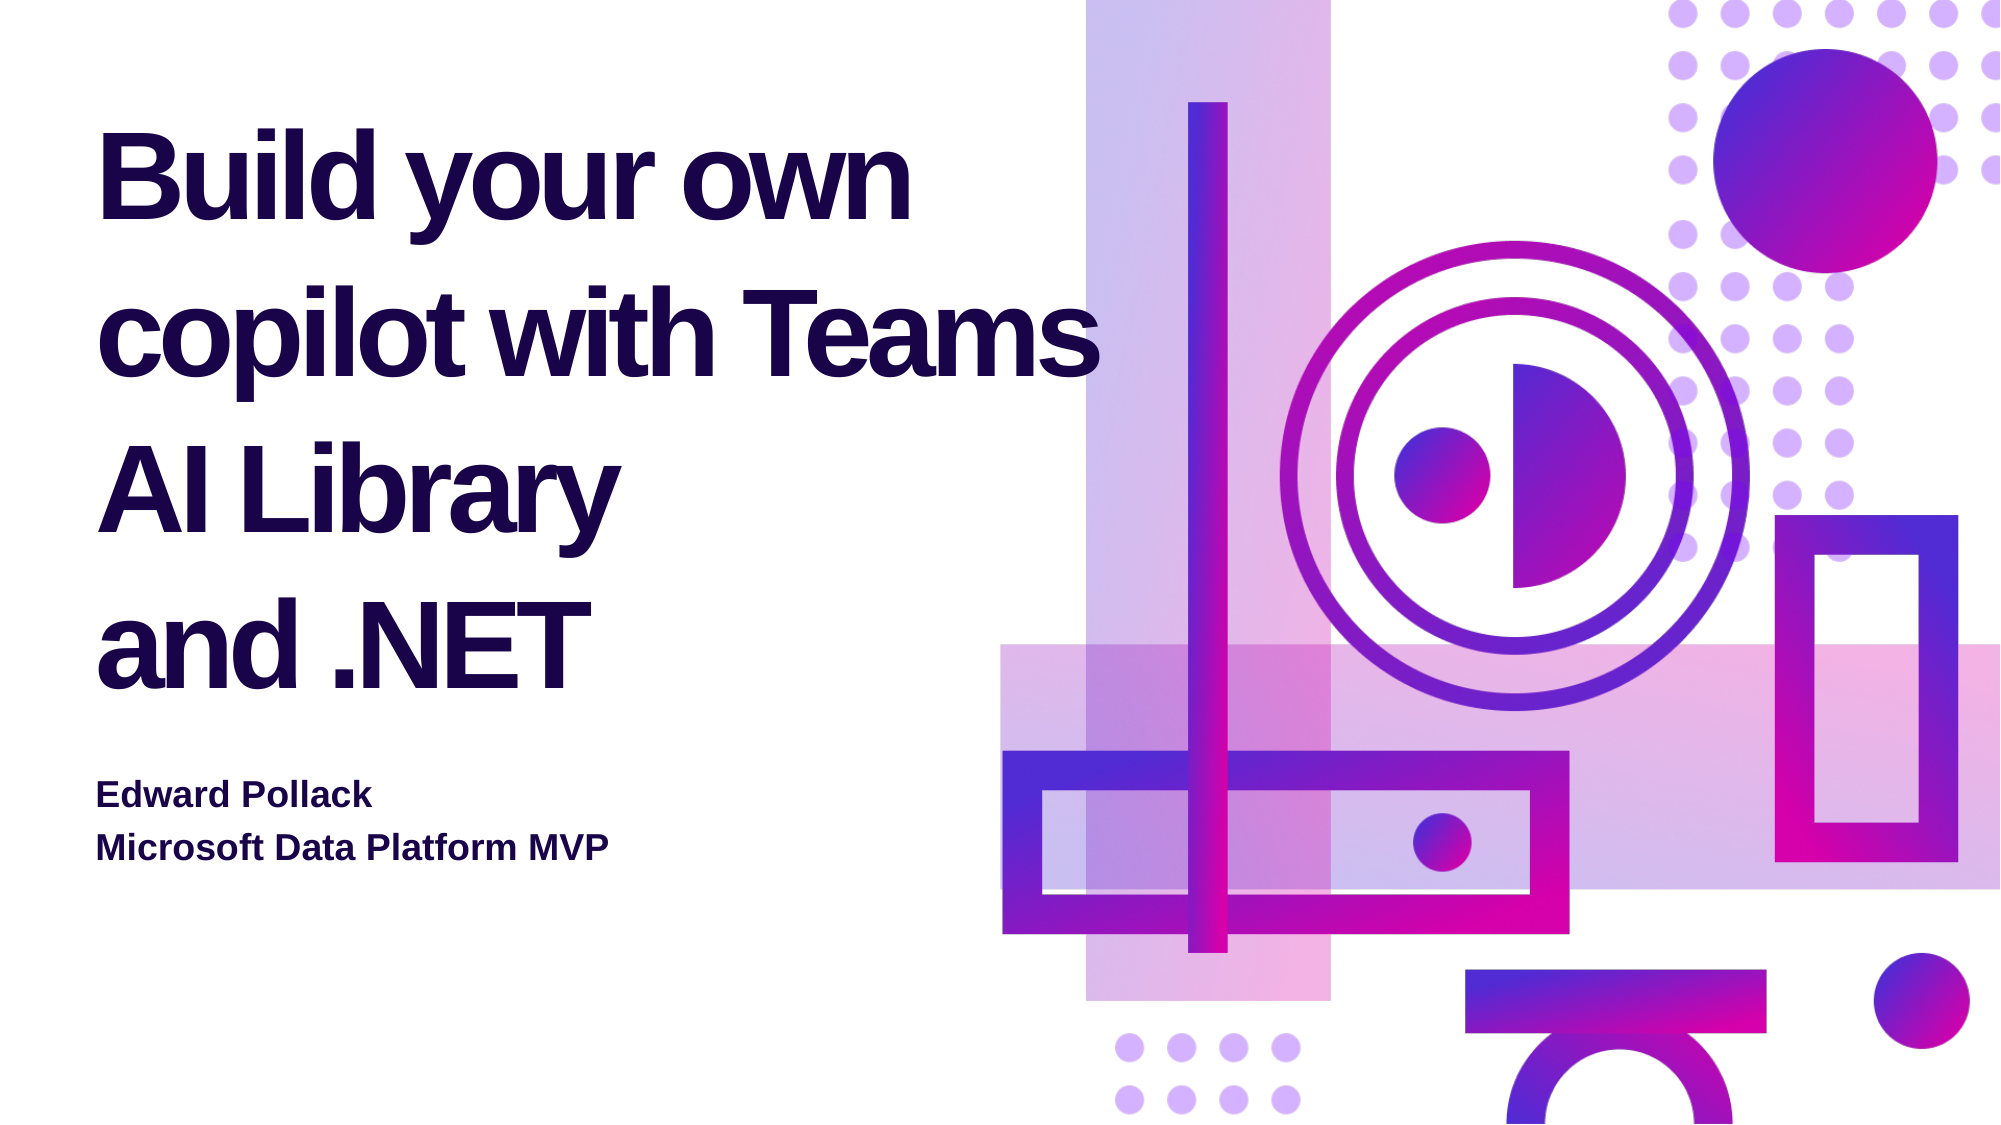

# Build your own copilot with Teams AI Library and .NET
Edward Pollack
Microsoft Data Platform MVP